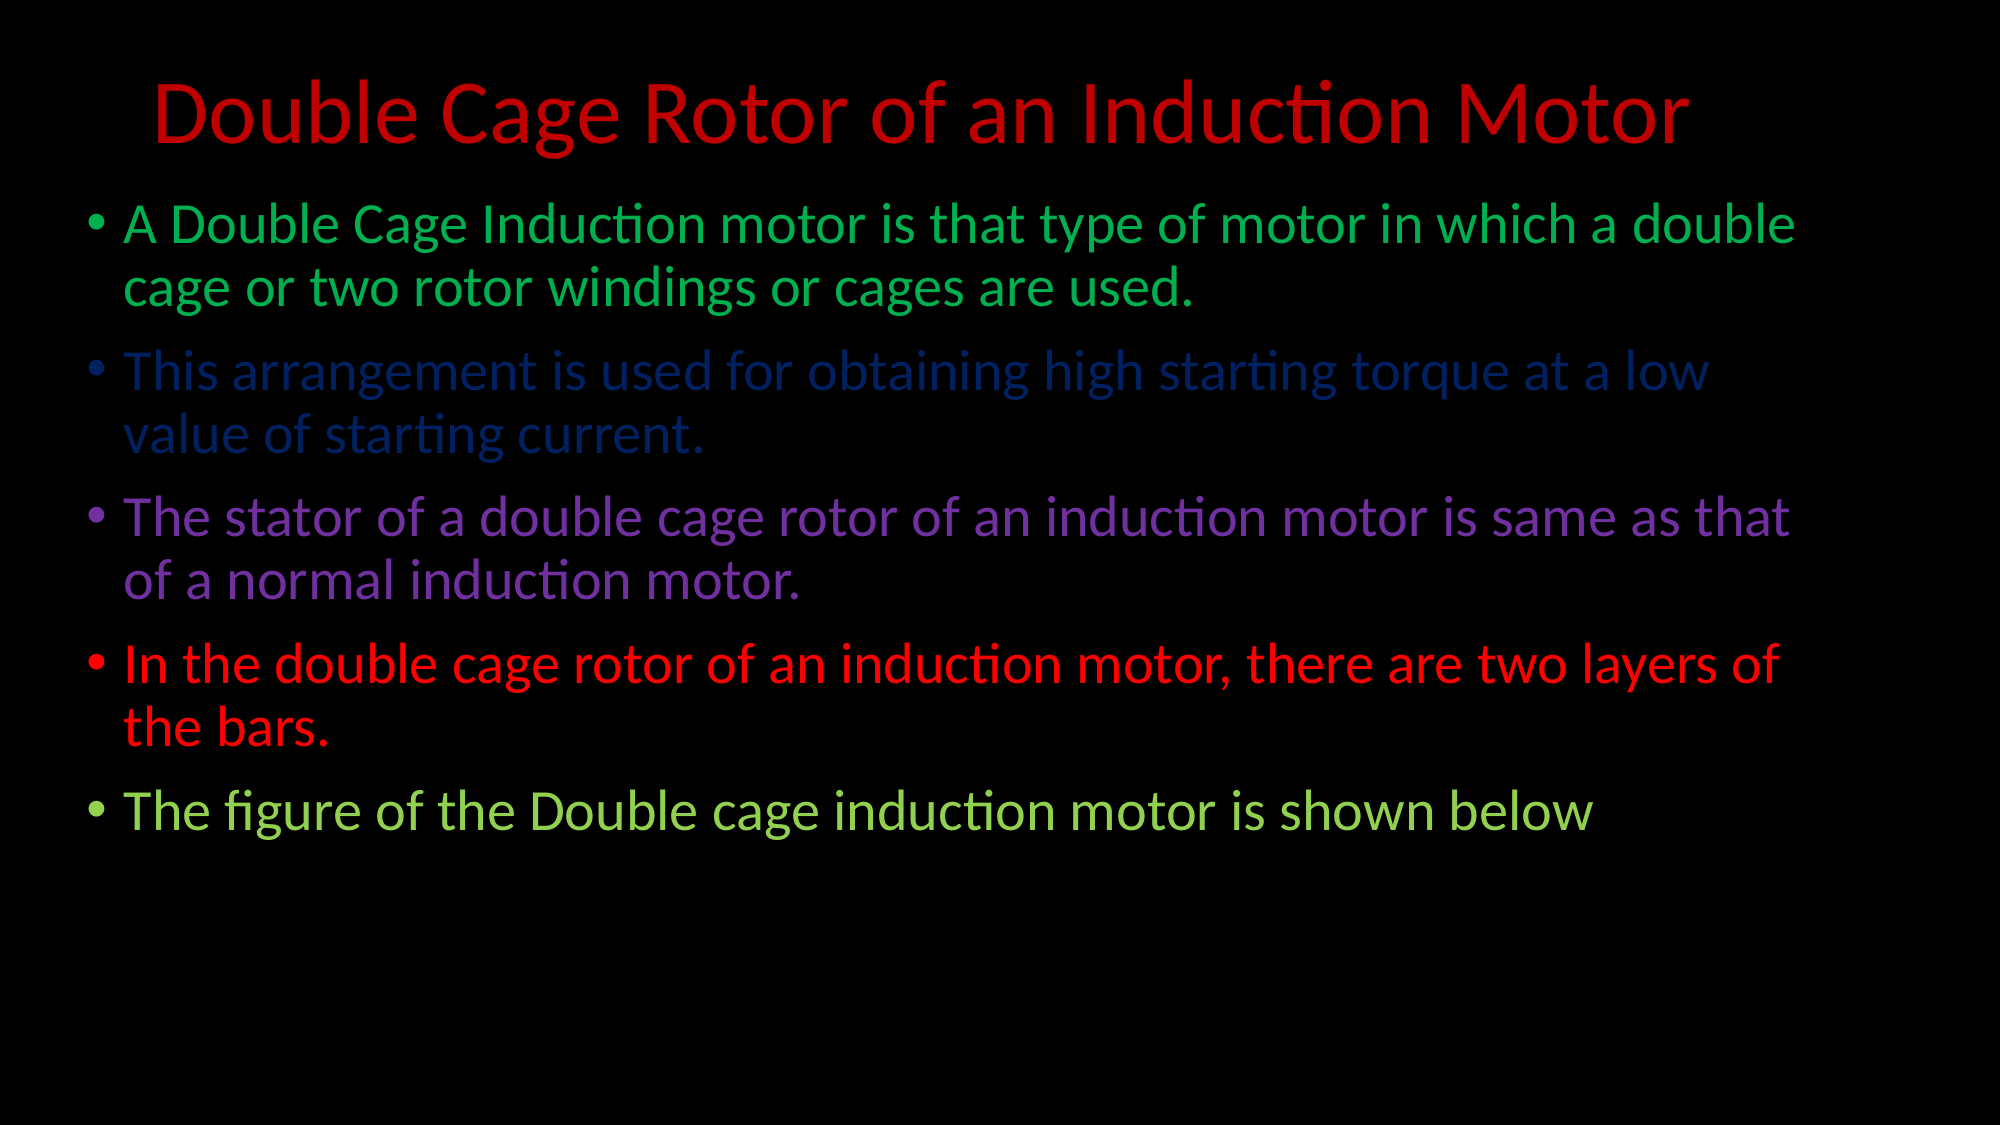

# Double Cage Rotor of an Induction Motor
A Double Cage Induction motor is that type of motor in which a double cage or two rotor windings or cages are used.
This arrangement is used for obtaining high starting torque at a low value of starting current.
The stator of a double cage rotor of an induction motor is same as that of a normal induction motor.
In the double cage rotor of an induction motor, there are two layers of the bars.
The figure of the Double cage induction motor is shown below.